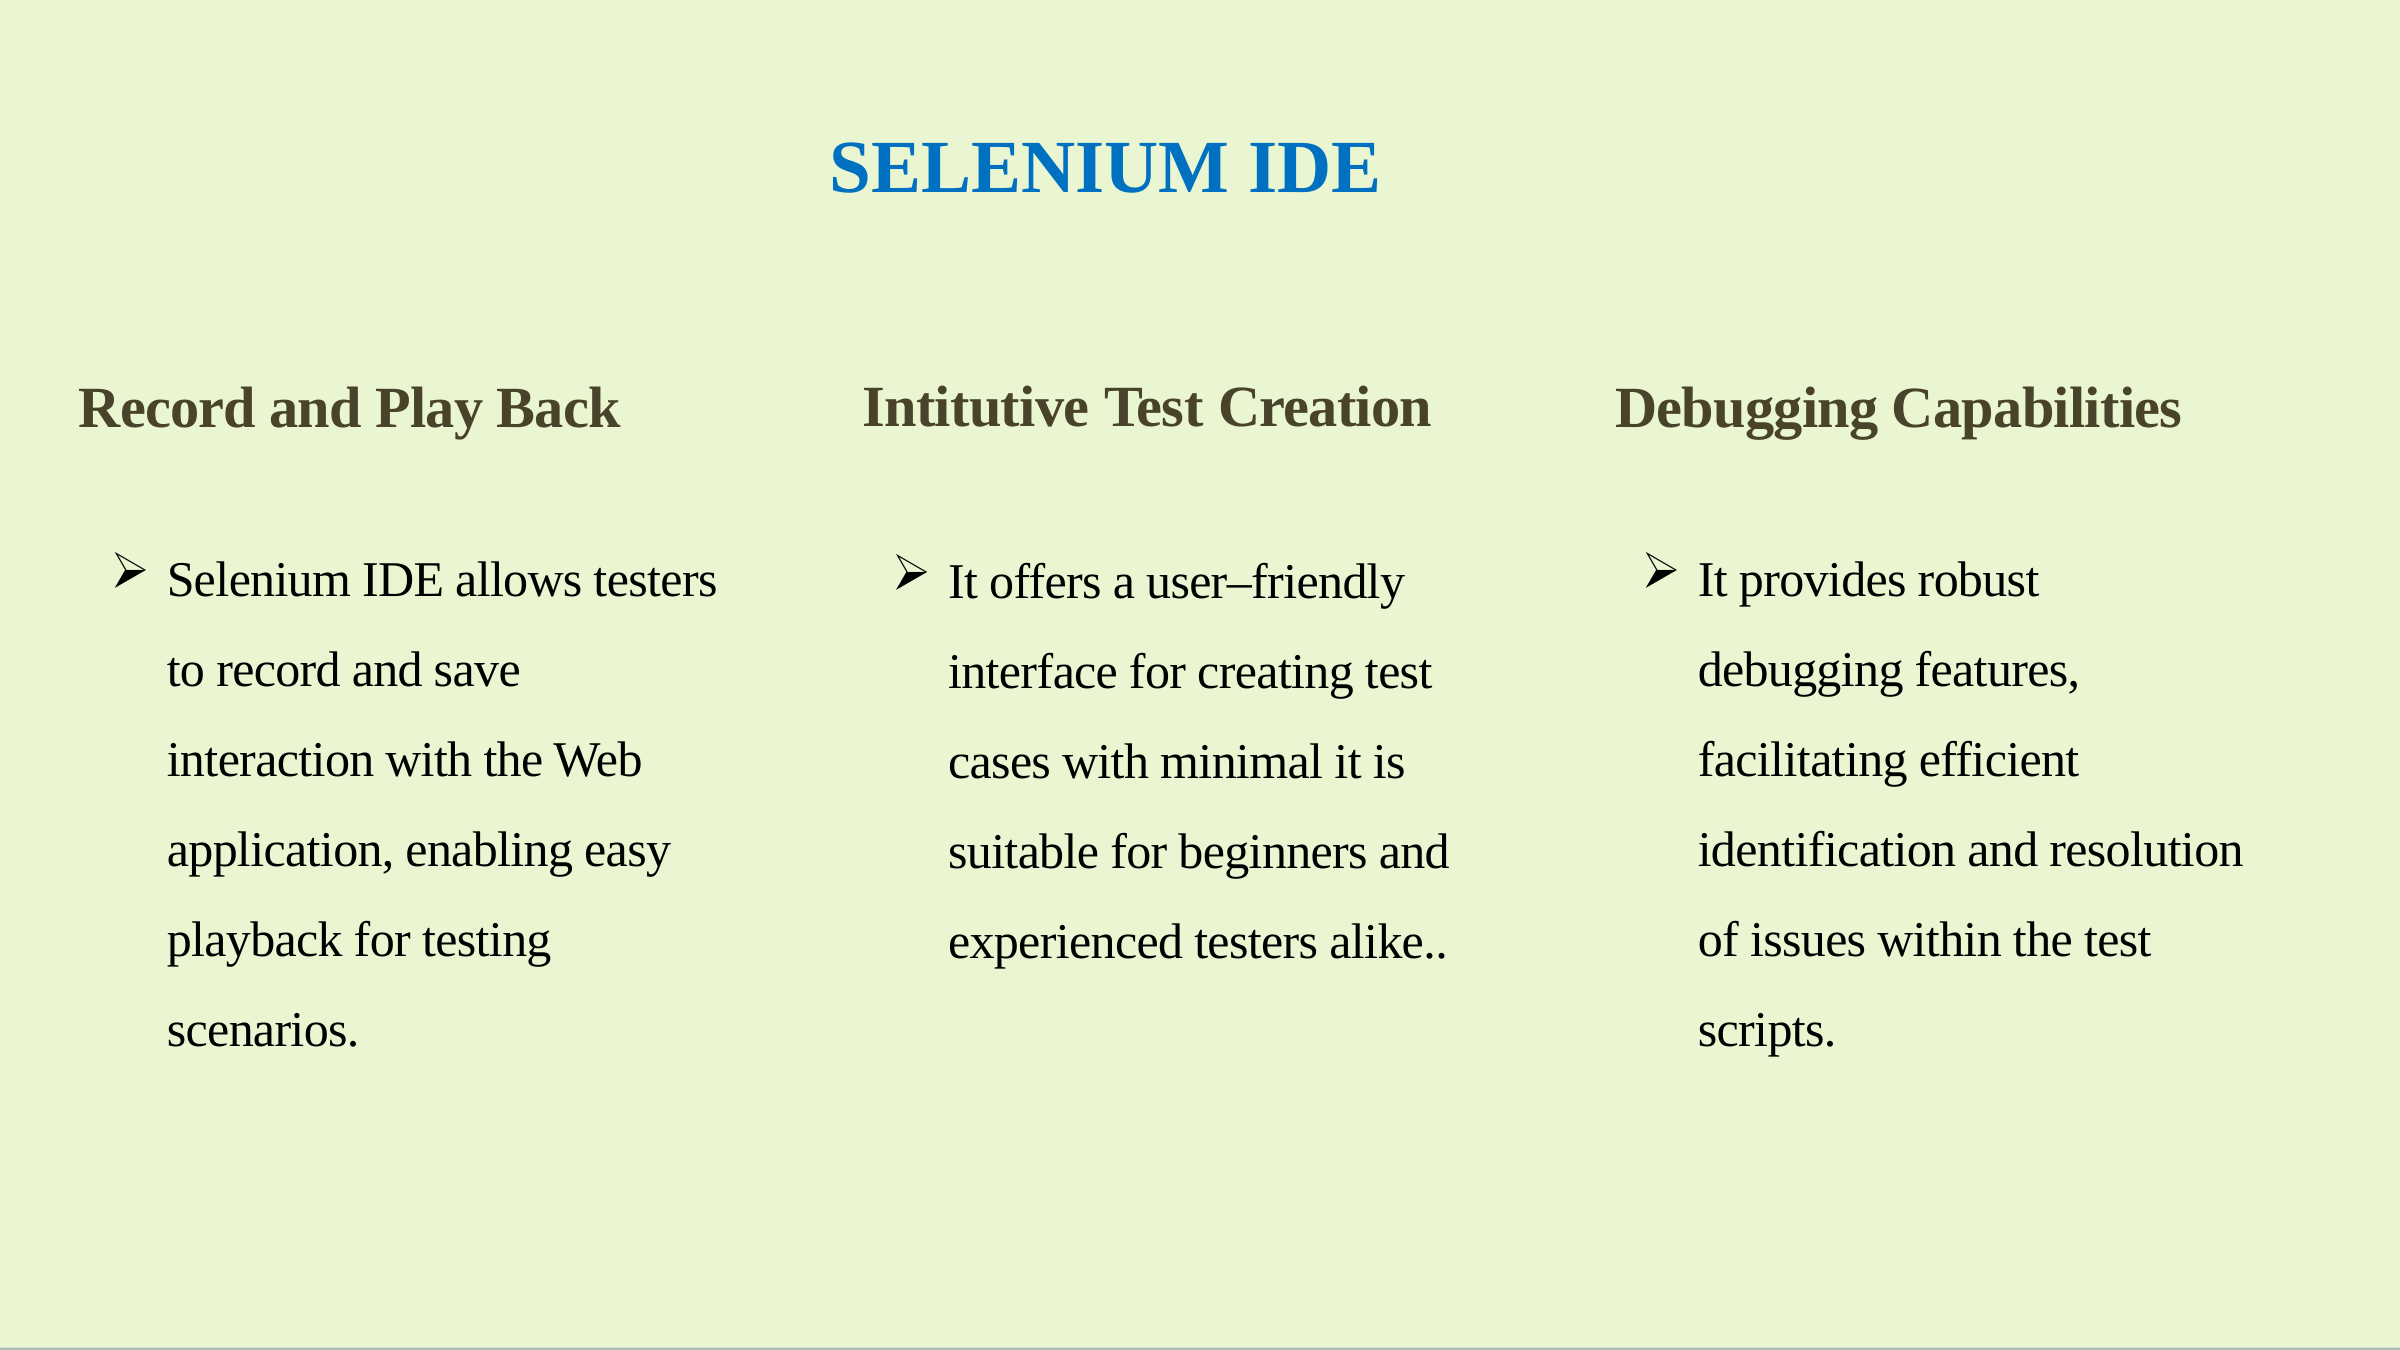

SELENIUM IDE
Intitutive Test Creation
Debugging Capabilities
Record and Play Back
Selenium IDE allows testers to record and save interaction with the Web application, enabling easy playback for testing scenarios.
It provides robust debugging features, facilitating efficient identification and resolution of issues within the test scripts.
It offers a user–friendly interface for creating test cases with minimal it is suitable for beginners and experienced testers alike..